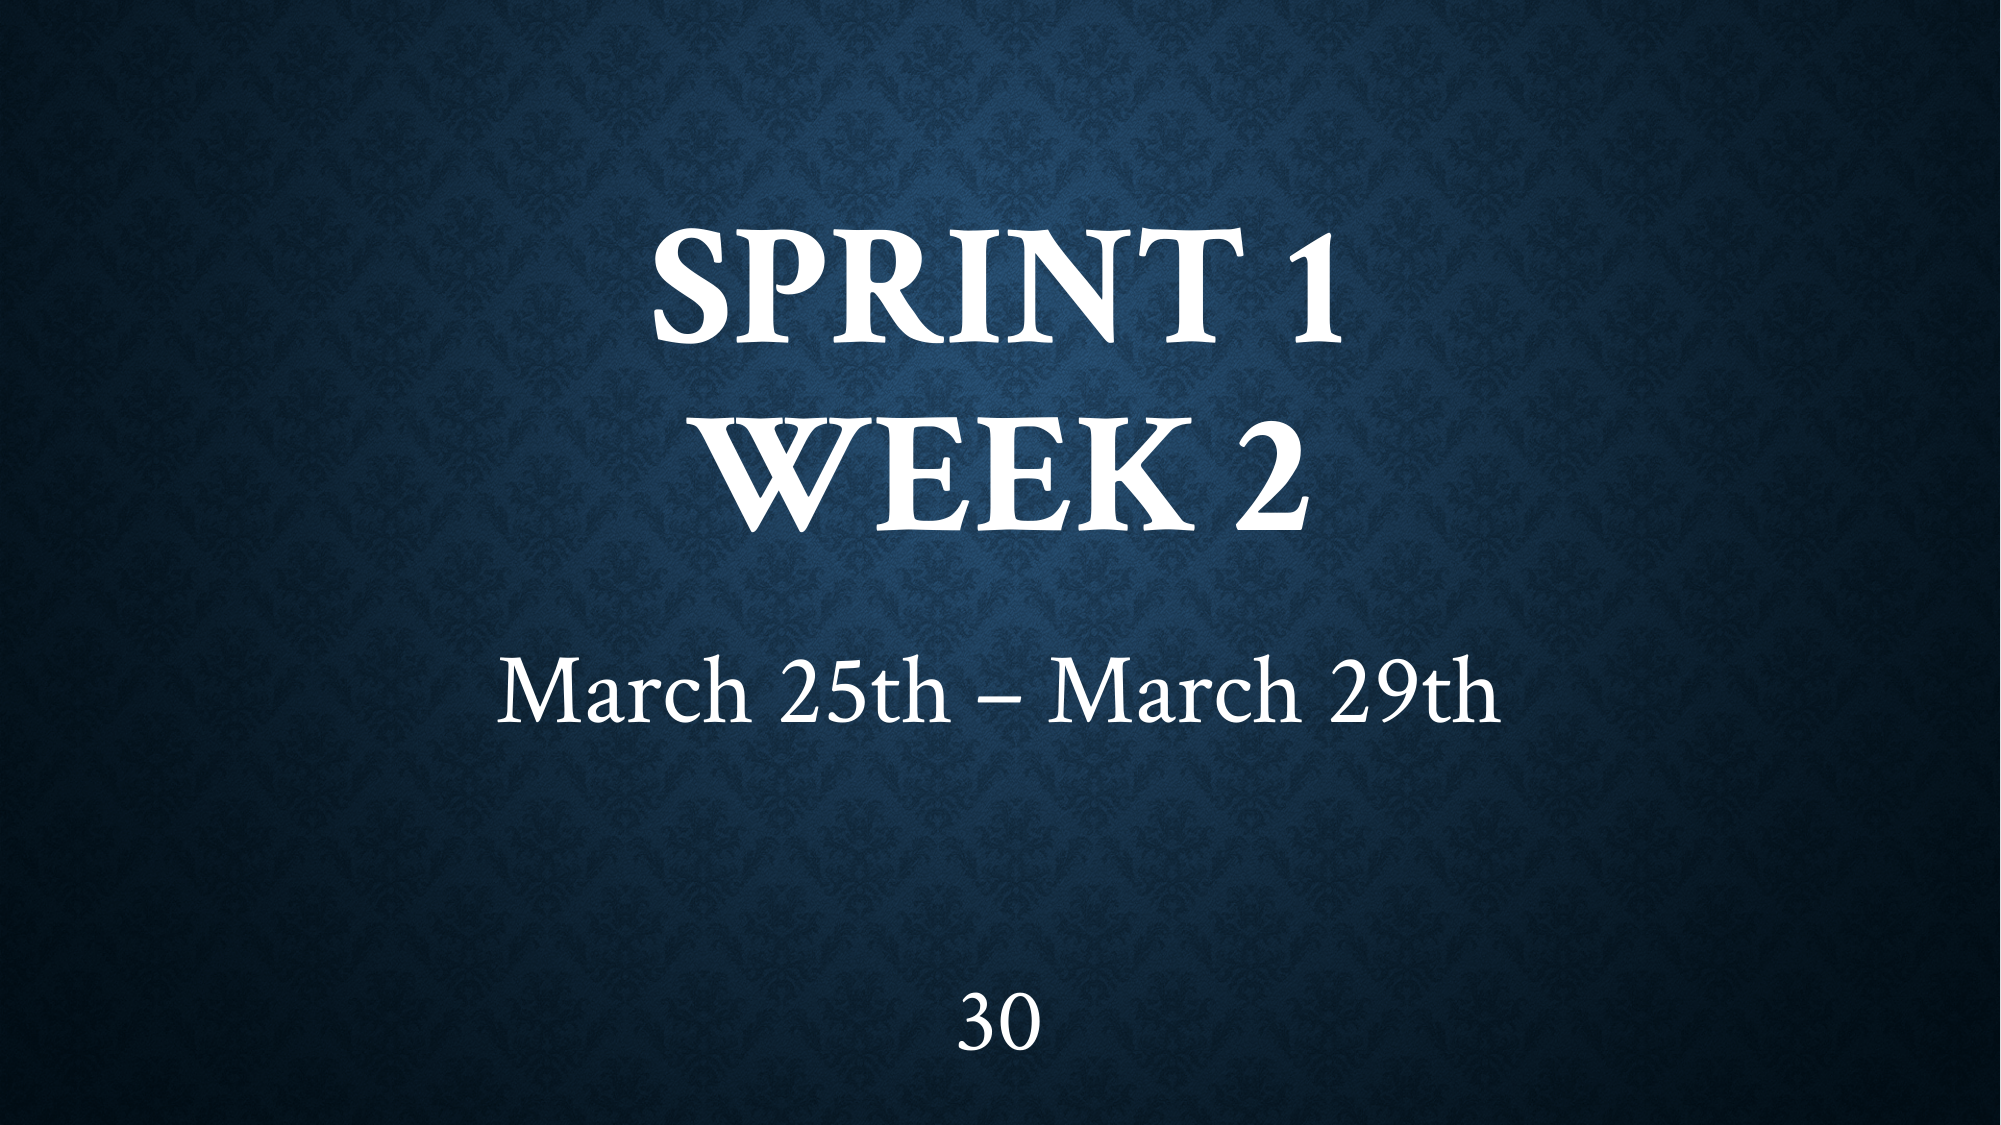

# SPRINT 1 WEEK 2
March 25th – March 29th
30